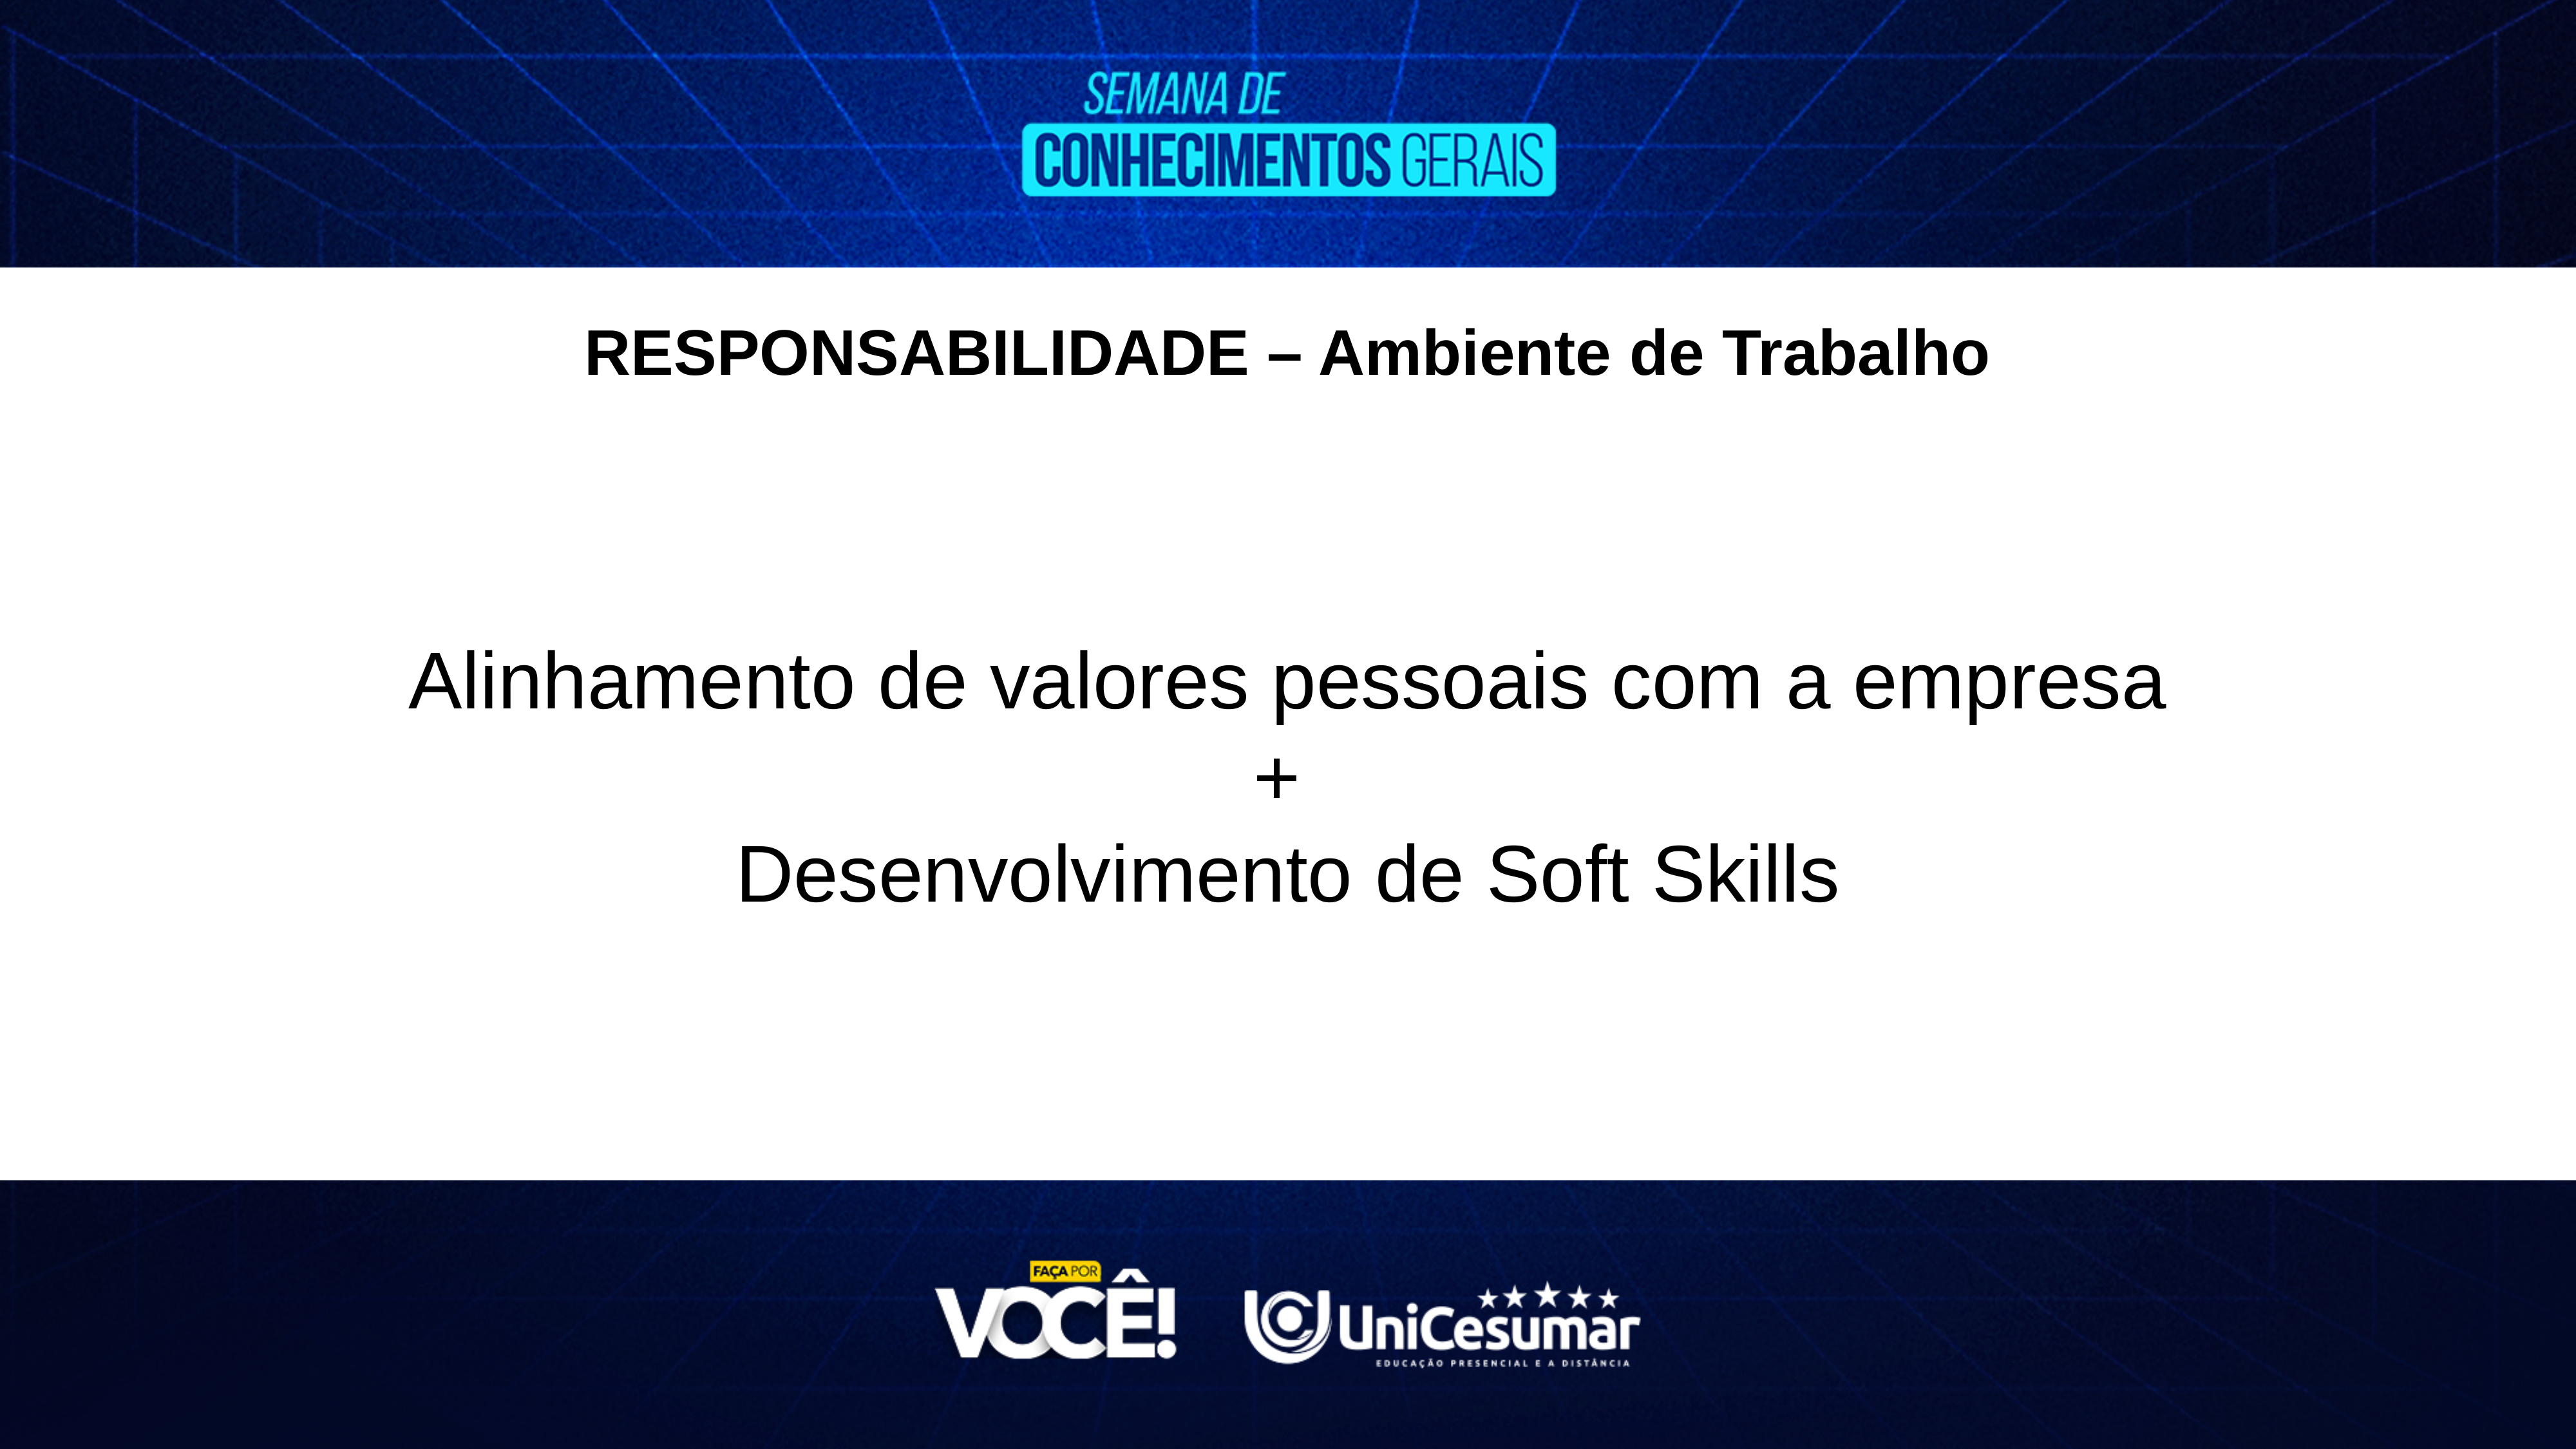

RESPONSABILIDADE – Ambiente de Trabalho
Alinhamento de valores pessoais com a empresa
+
Desenvolvimento de Soft Skills